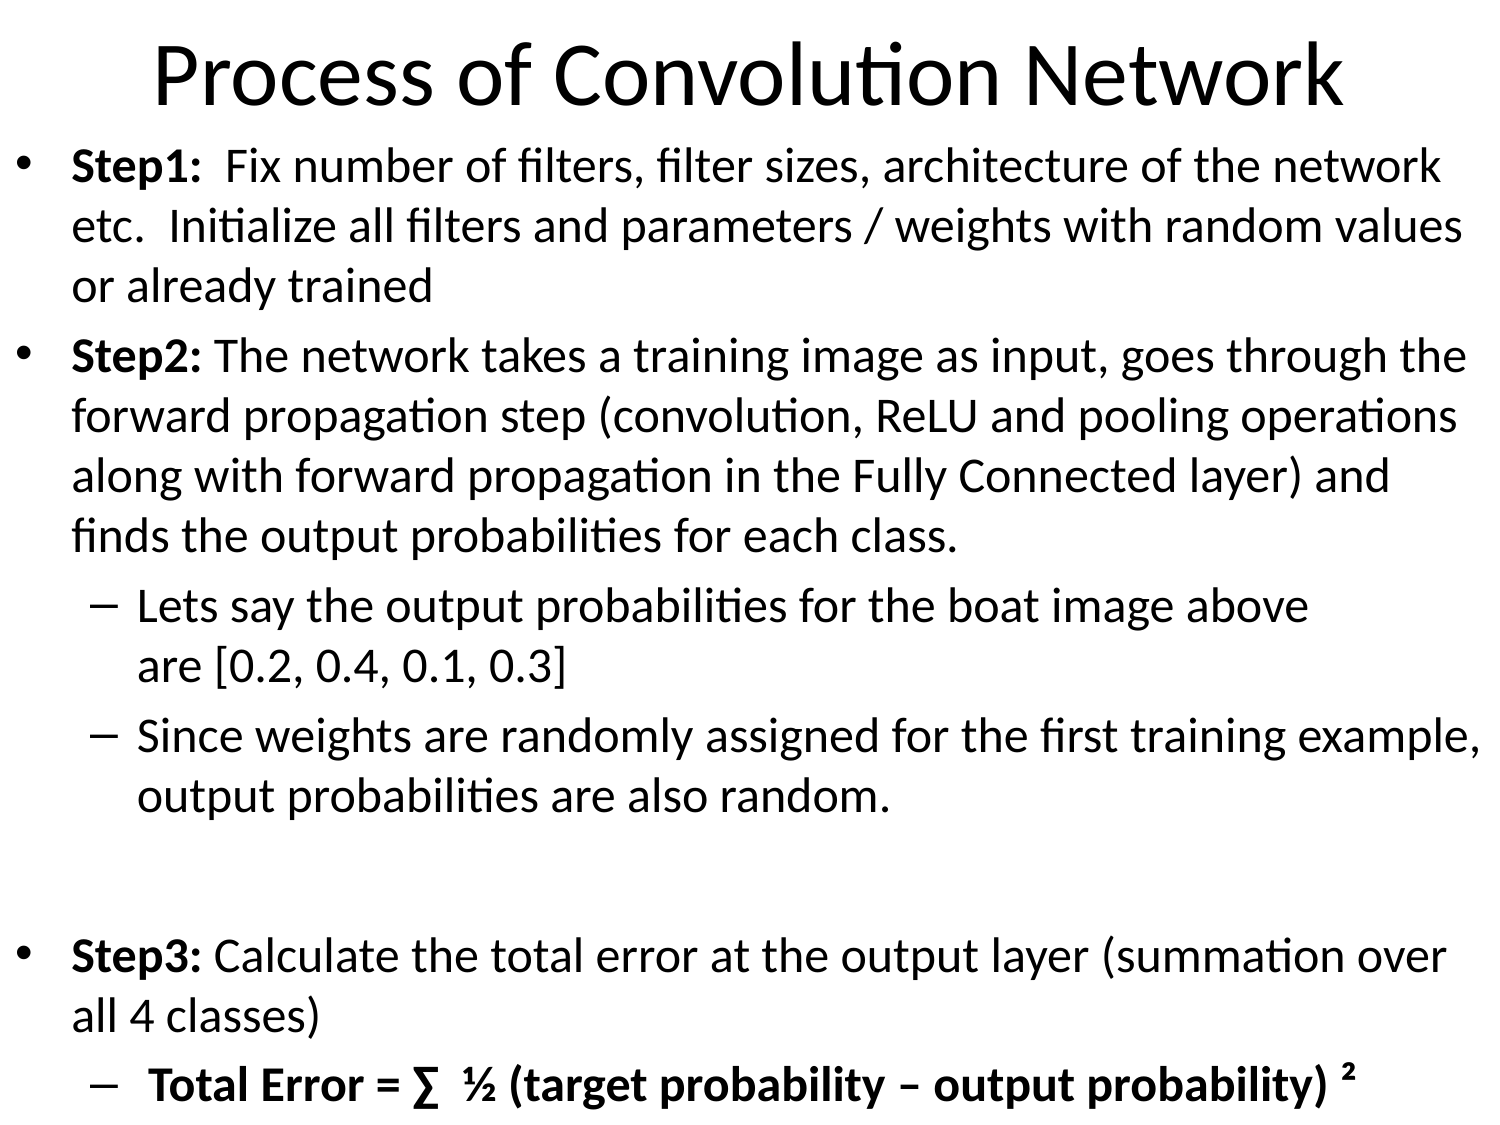

# Process of Convolution Network
Step1:  Fix number of filters, filter sizes, architecture of the network etc.  Initialize all filters and parameters / weights with random values or already trained
Step2: The network takes a training image as input, goes through the forward propagation step (convolution, ReLU and pooling operations along with forward propagation in the Fully Connected layer) and finds the output probabilities for each class.
Lets say the output probabilities for the boat image above are [0.2, 0.4, 0.1, 0.3]
Since weights are randomly assigned for the first training example, output probabilities are also random.

Step3: Calculate the total error at the output layer (summation over all 4 classes)
 Total Error = ∑  ½ (target probability – output probability) ²